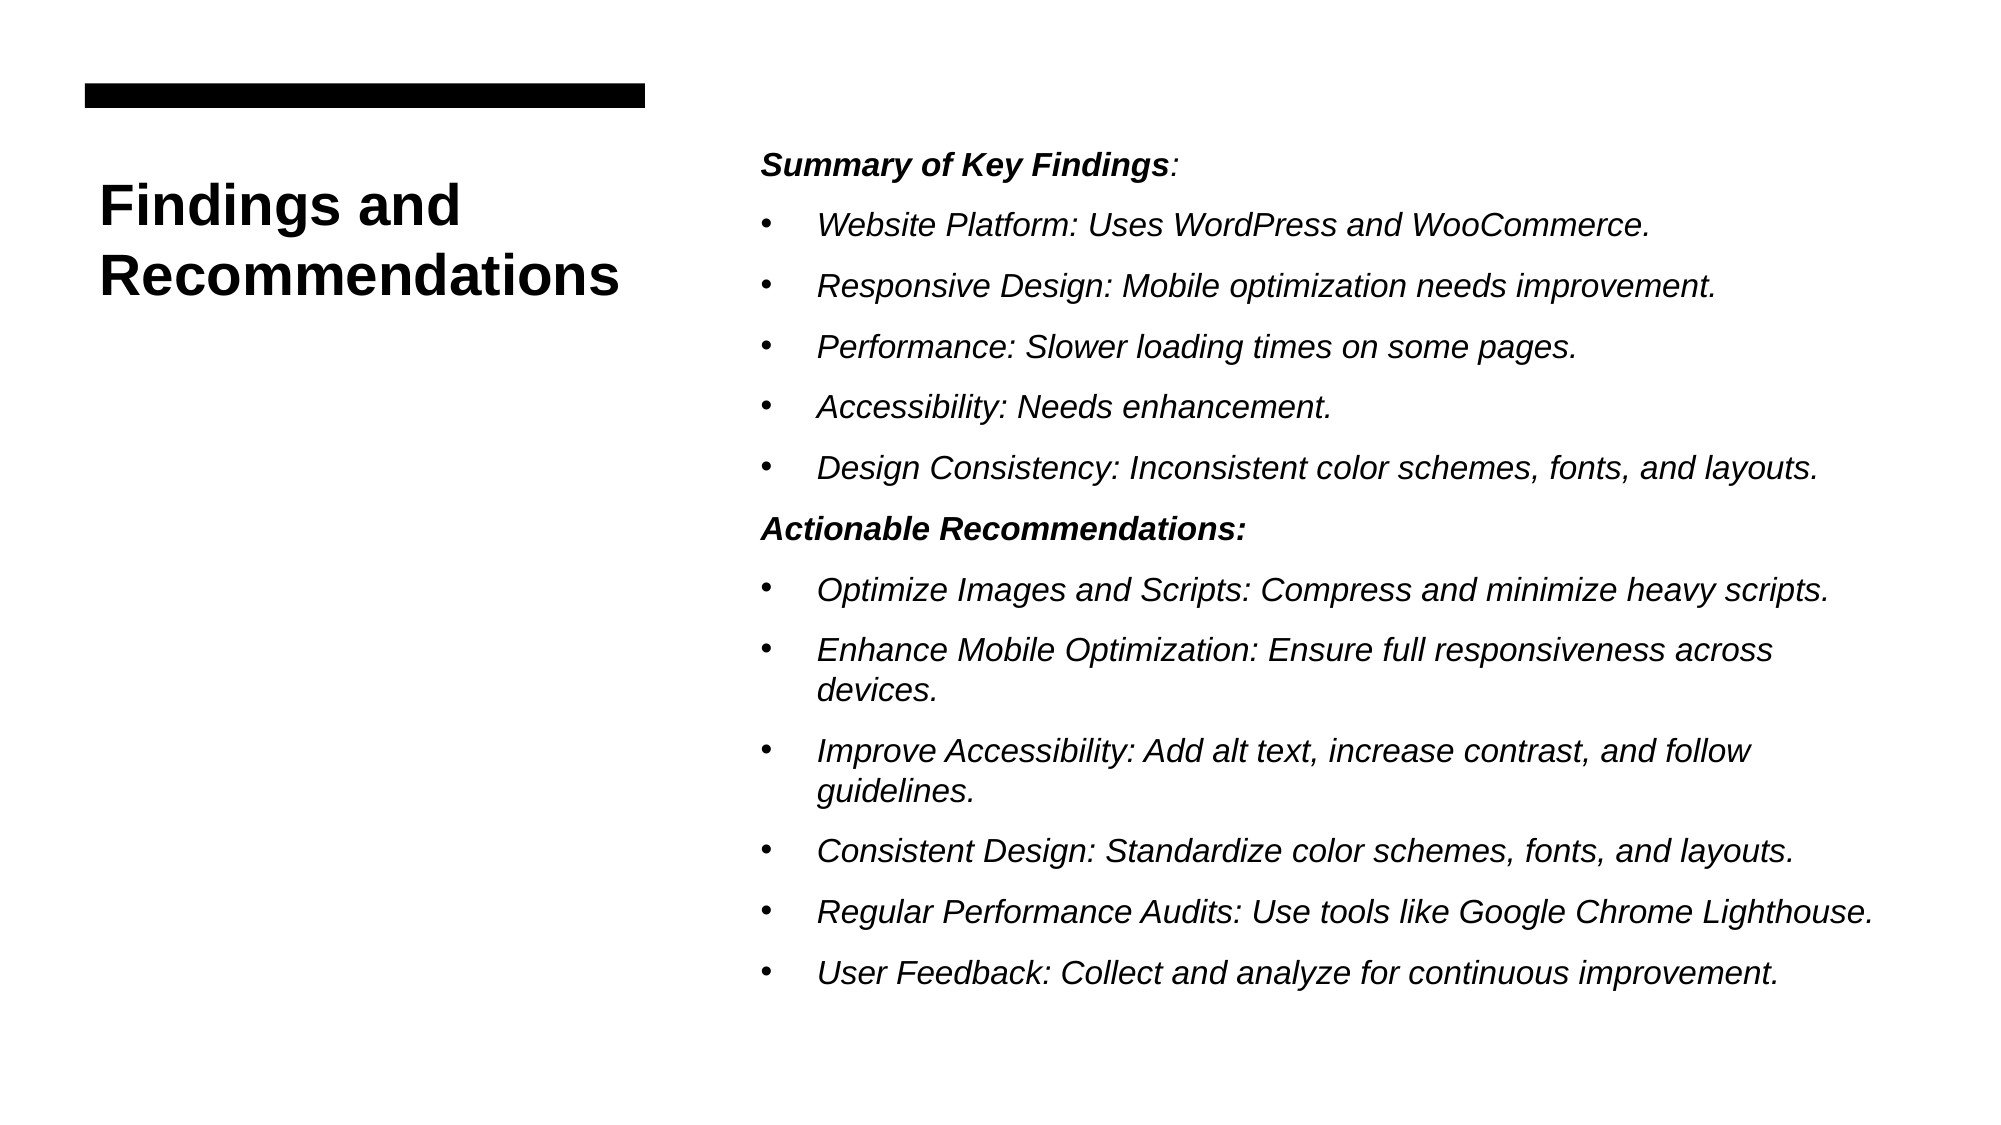

Summary of Key Findings:
Website Platform: Uses WordPress and WooCommerce.
Responsive Design: Mobile optimization needs improvement.
Performance: Slower loading times on some pages.
Accessibility: Needs enhancement.
Design Consistency: Inconsistent color schemes, fonts, and layouts.
Actionable Recommendations:
Optimize Images and Scripts: Compress and minimize heavy scripts.
Enhance Mobile Optimization: Ensure full responsiveness across devices.
Improve Accessibility: Add alt text, increase contrast, and follow guidelines.
Consistent Design: Standardize color schemes, fonts, and layouts.
Regular Performance Audits: Use tools like Google Chrome Lighthouse.
User Feedback: Collect and analyze for continuous improvement.
# Findings and Recommendations